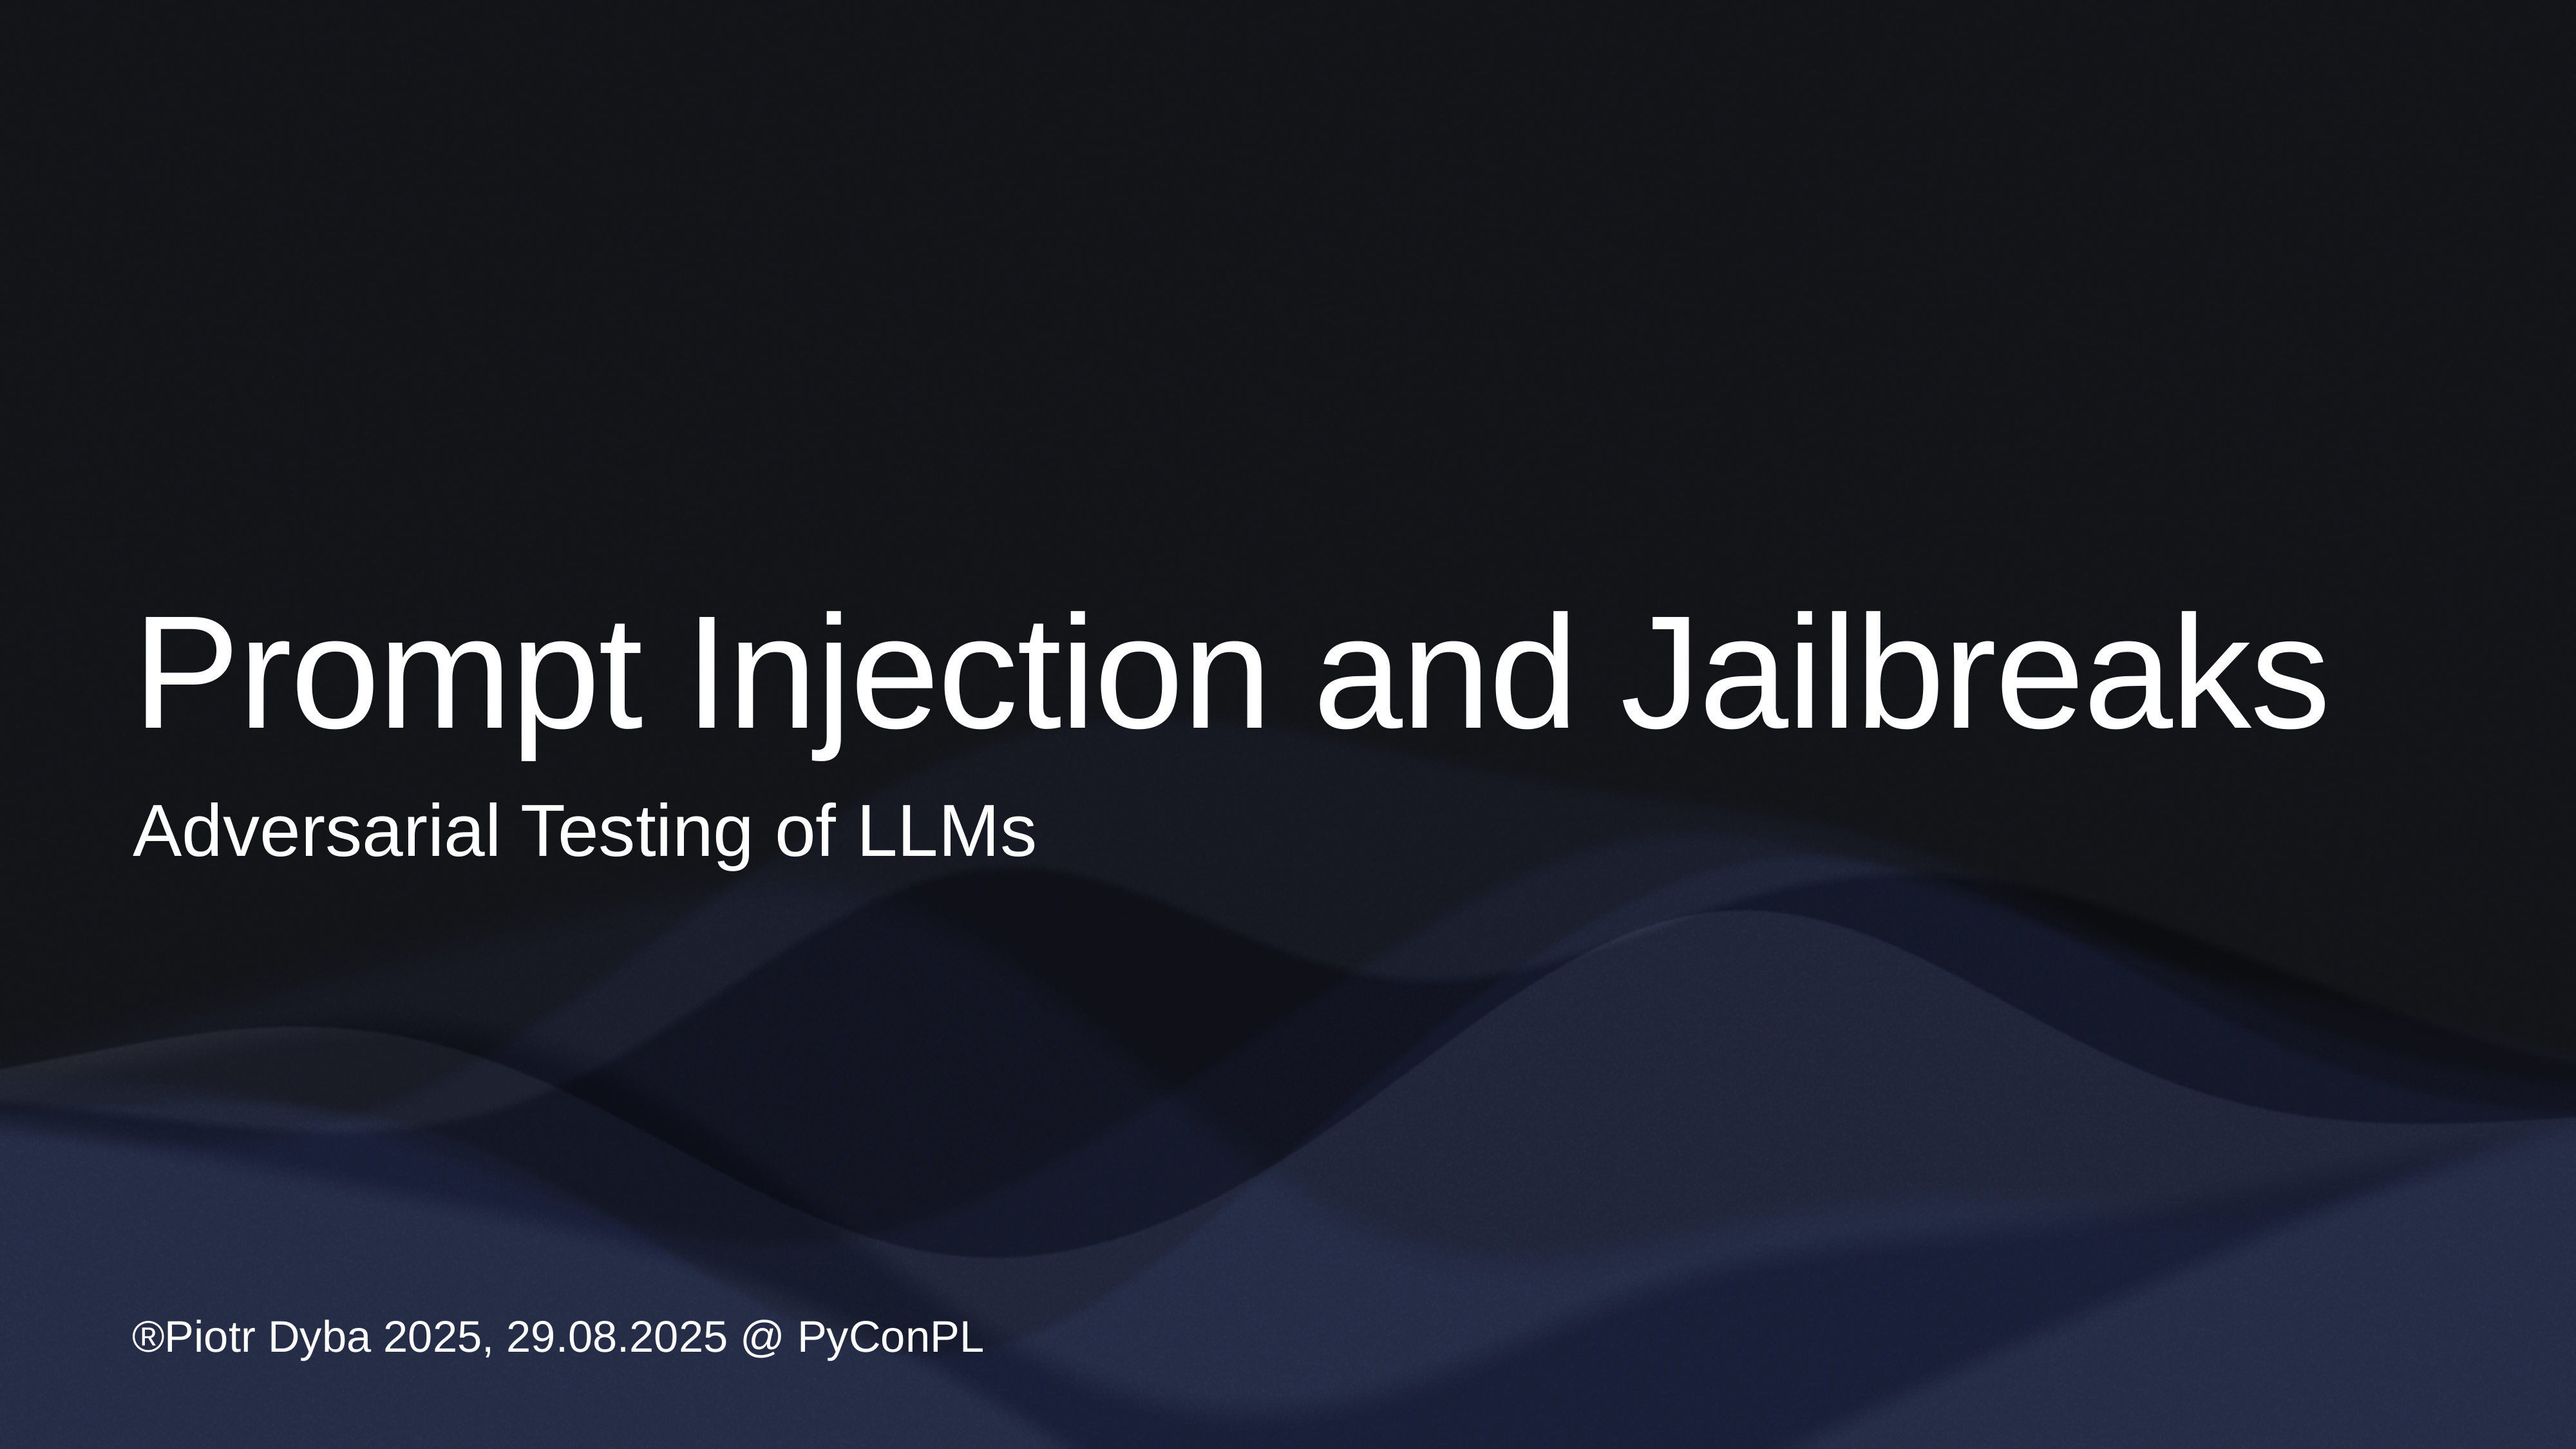

# Prompt Injection and Jailbreaks
Adversarial Testing of LLMs
®Piotr Dyba 2025, 29.08.2025 @ PyConPL